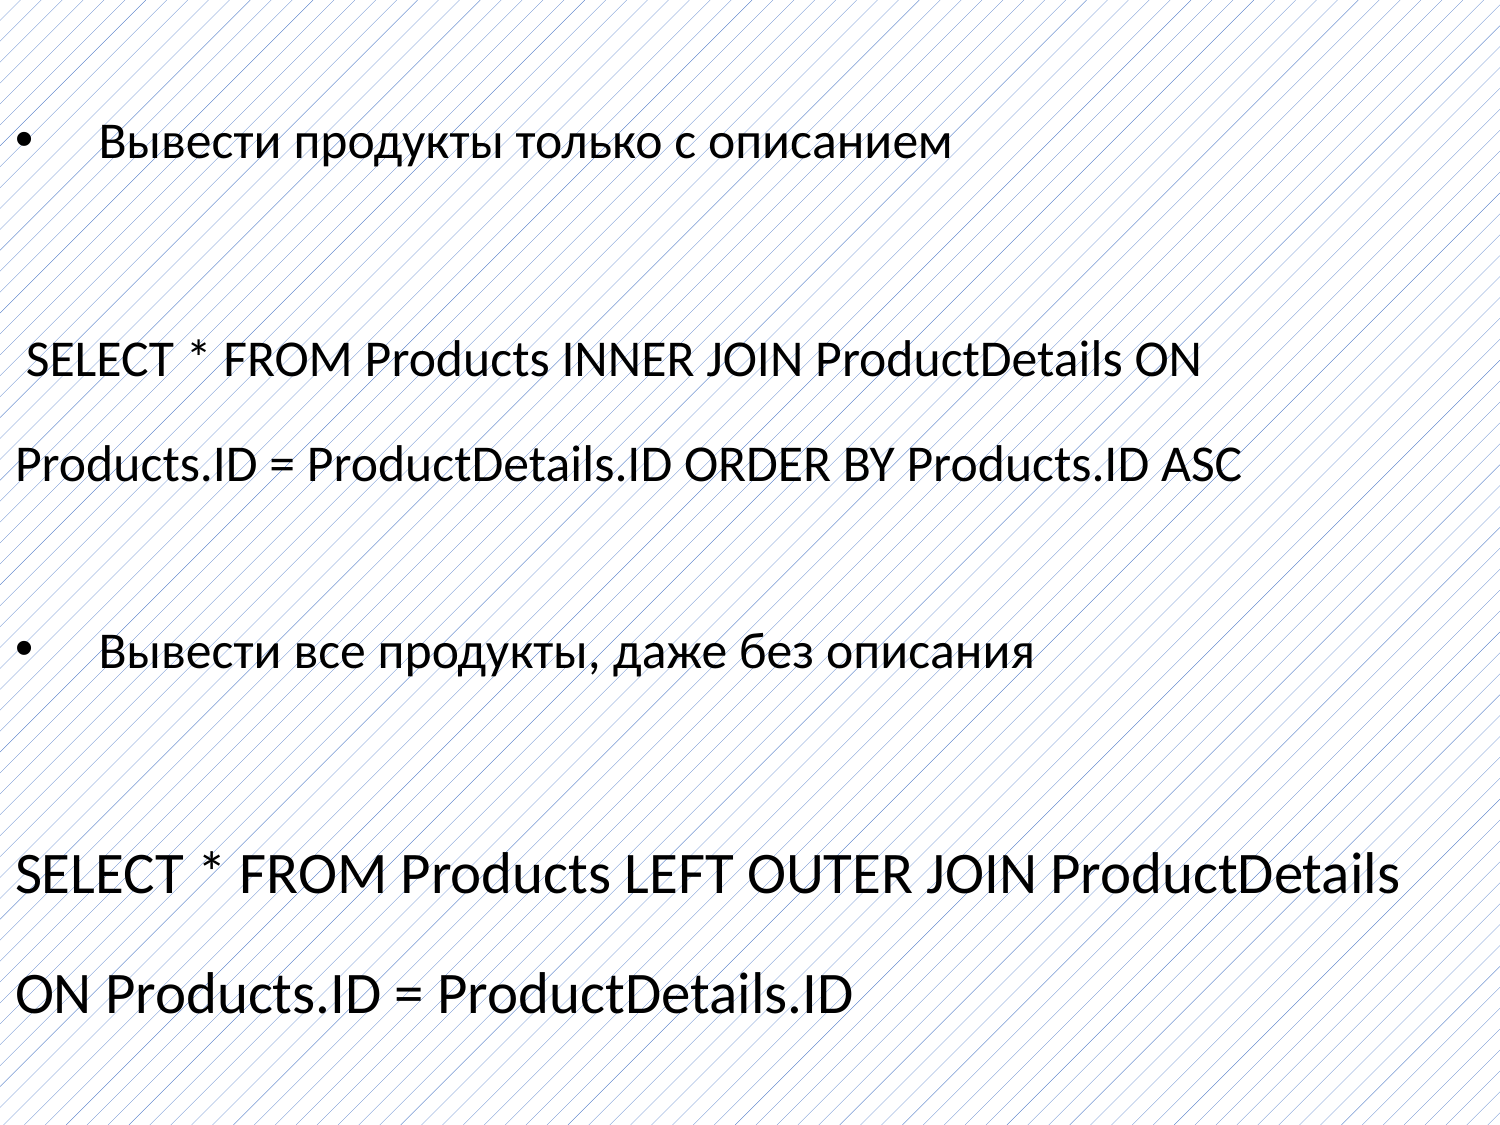

Вывести продукты только с описанием

 SELECT * FROM Products INNER JOIN ProductDetails ON Products.ID = ProductDetails.ID ORDER BY Products.ID ASC

Вывести все продукты, даже без описания

SELECT * FROM Products LEFT OUTER JOIN ProductDetails ON Products.ID = ProductDetails.ID